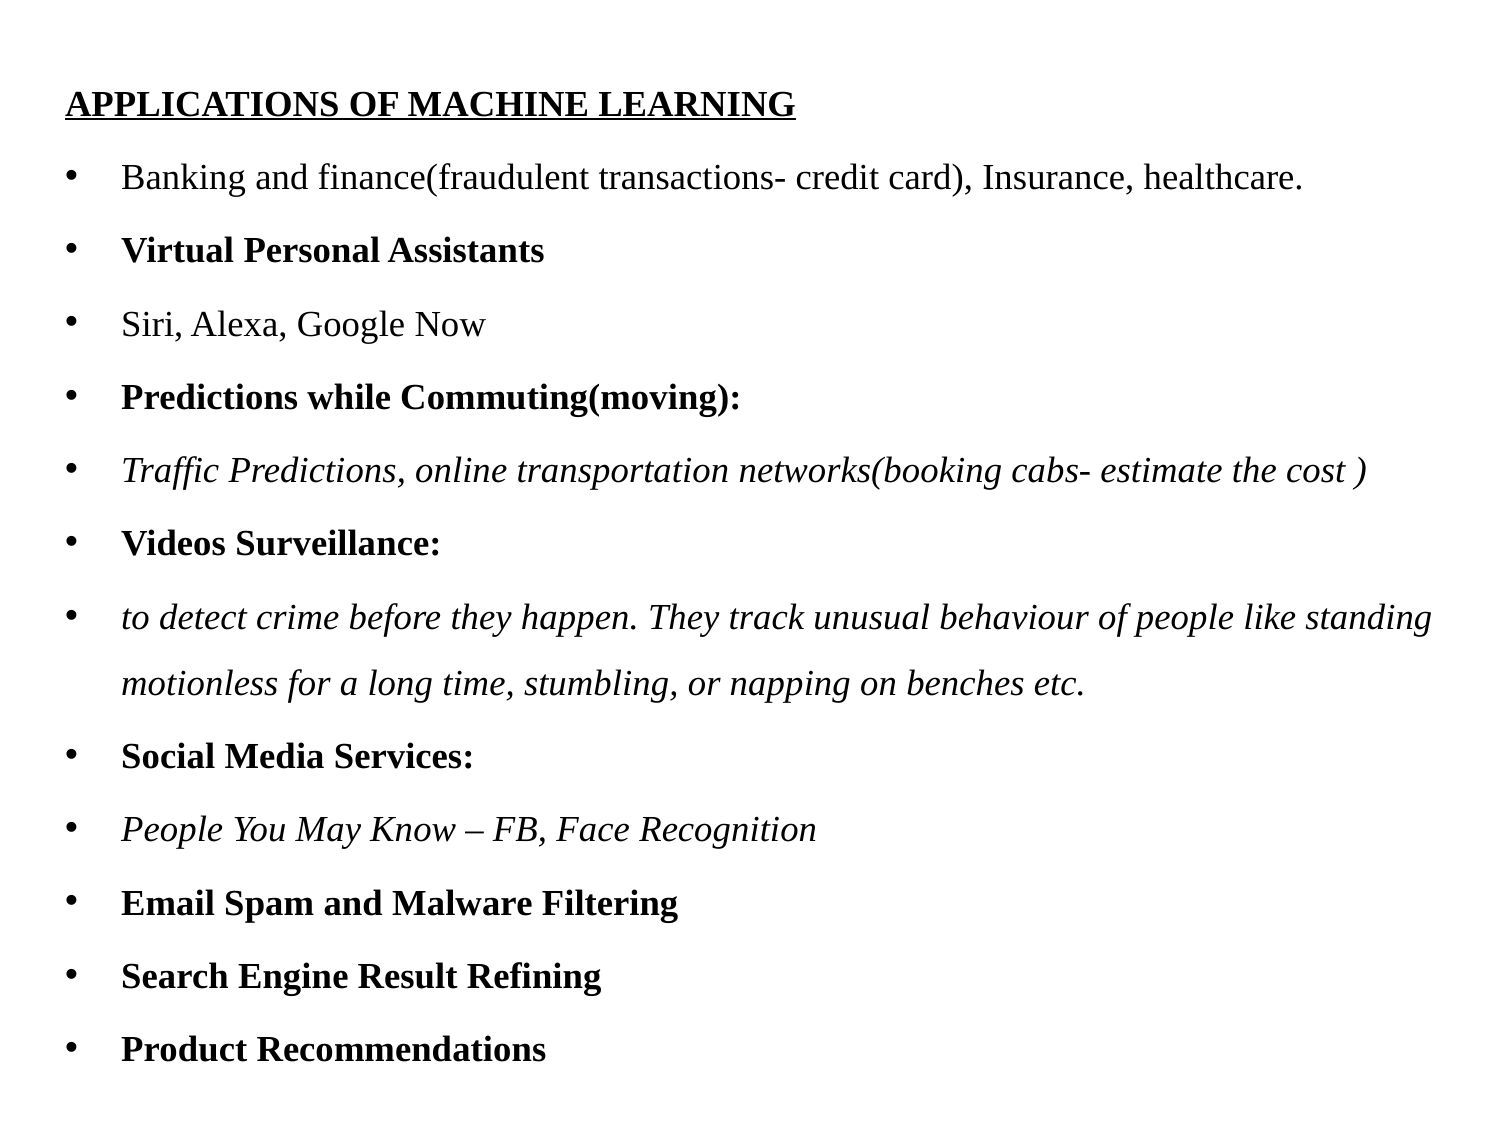

APPLICATIONS OF MACHINE LEARNING
Banking and finance(fraudulent transactions- credit card), Insurance, healthcare.
Virtual Personal Assistants
Siri, Alexa, Google Now
Predictions while Commuting(moving):
Traffic Predictions, online transportation networks(booking cabs- estimate the cost )
Videos Surveillance:
to detect crime before they happen. They track unusual behaviour of people like standing motionless for a long time, stumbling, or napping on benches etc.
Social Media Services:
People You May Know – FB, Face Recognition
Email Spam and Malware Filtering
Search Engine Result Refining
Product Recommendations